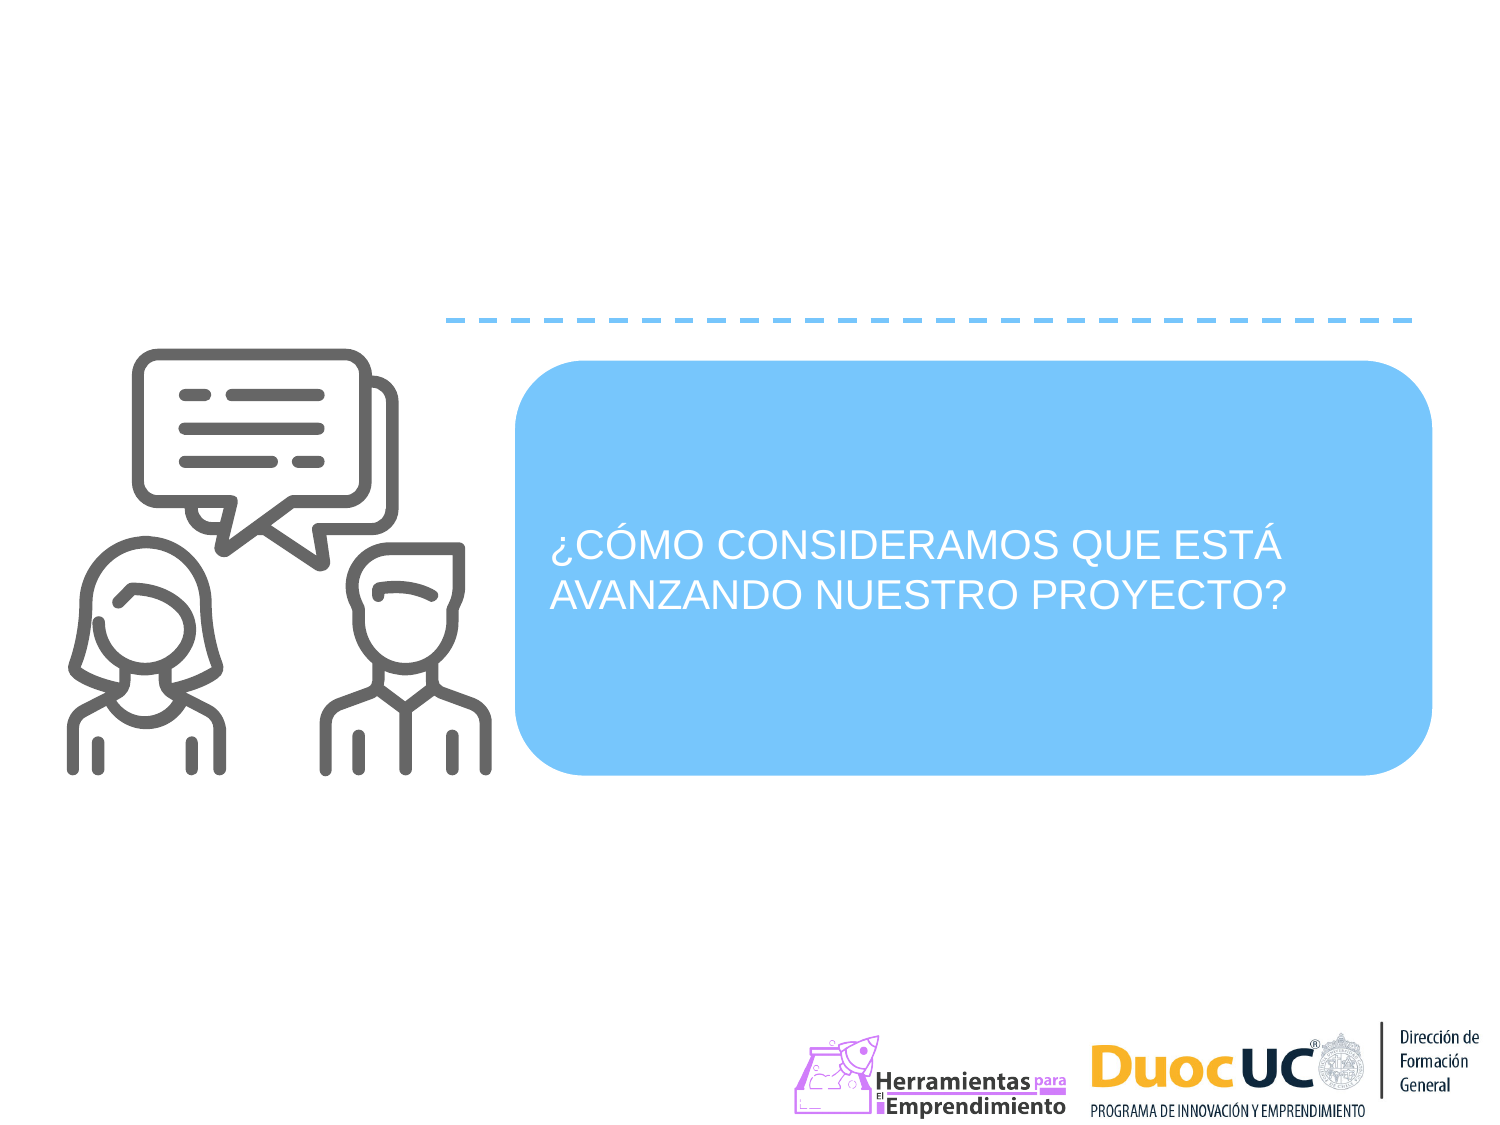

¿CÓMO CONSIDERAMOS QUE ESTÁ AVANZANDO NUESTRO PROYECTO?